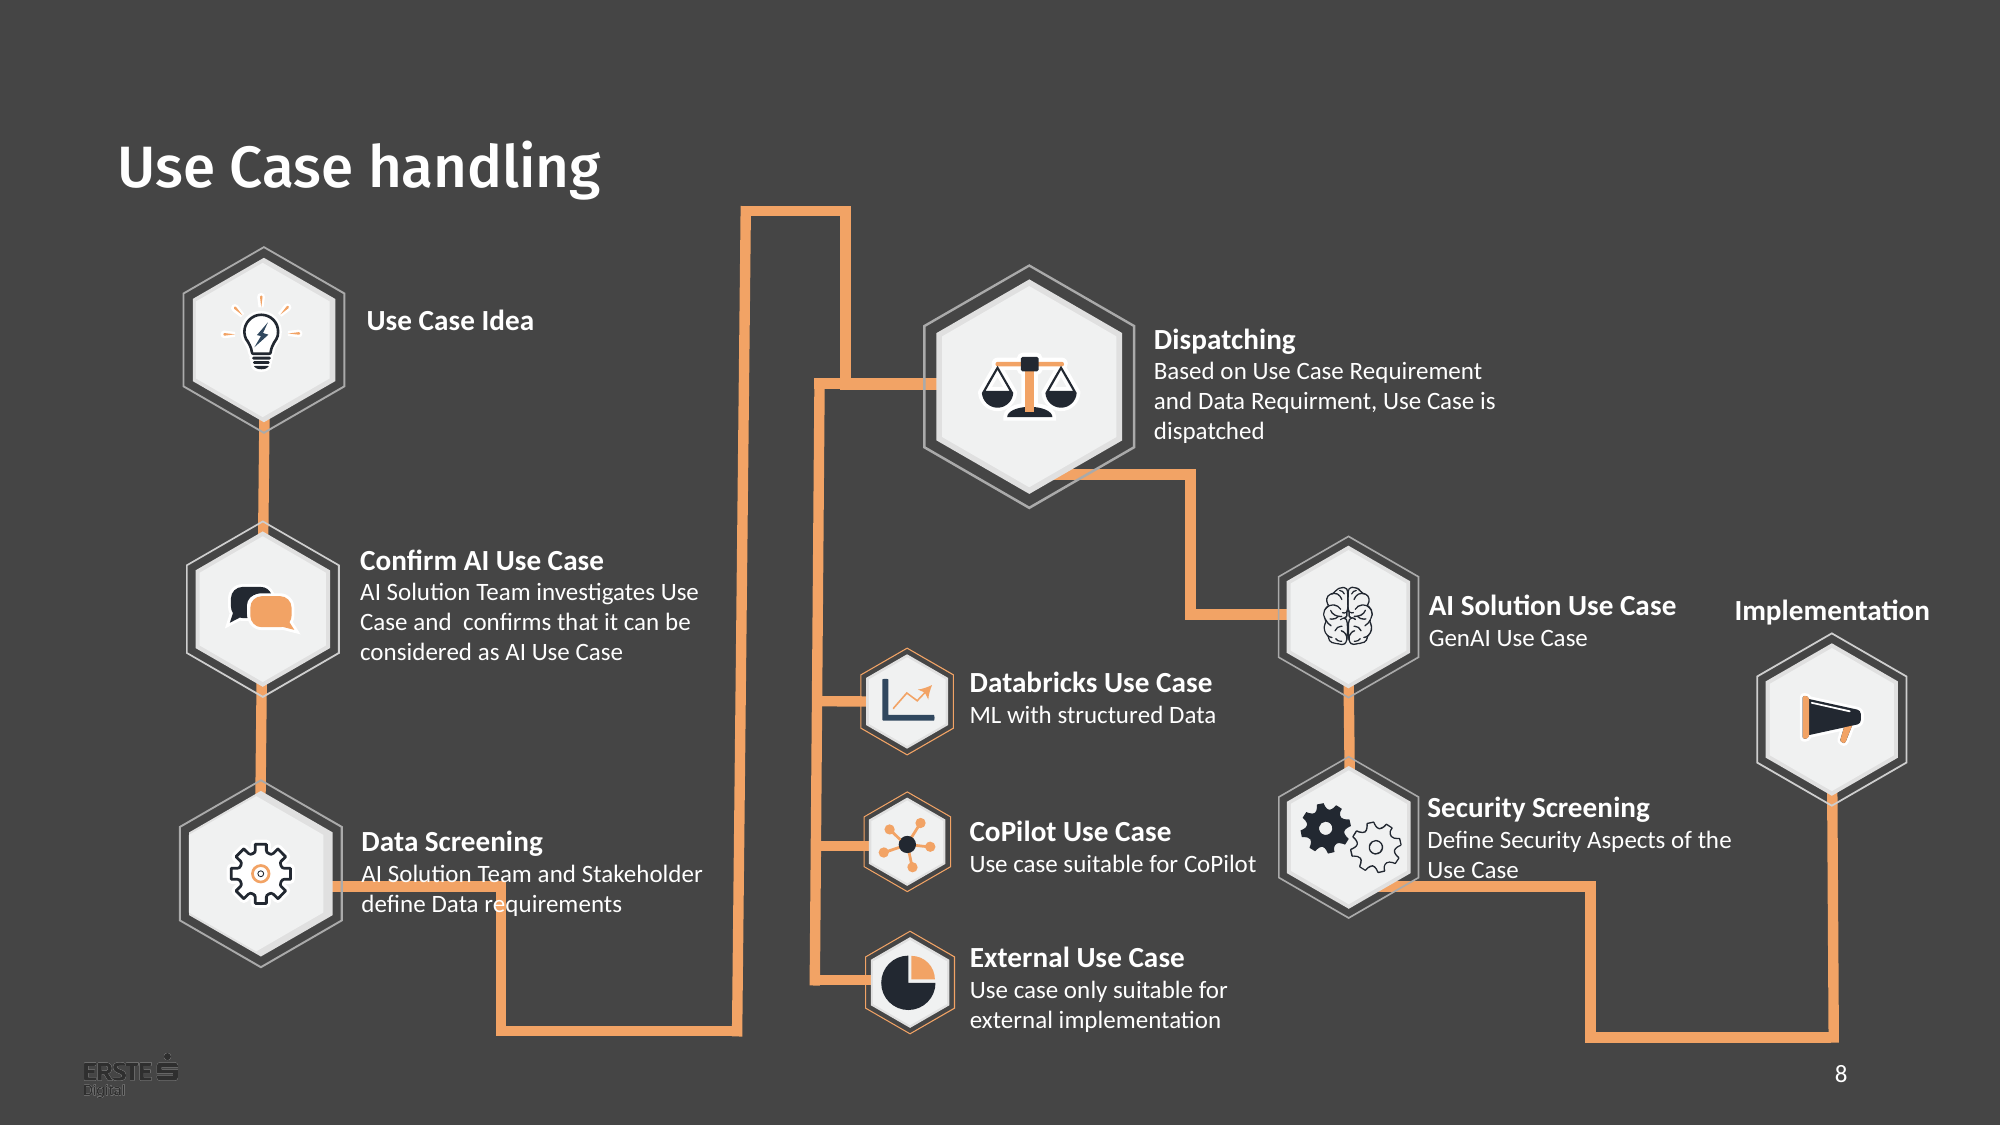

Use Case handling

Use Case Idea

Dispatching
Based on Use Case Requirement and Data Requirment, Use Case is dispatched

Confirm AI Use Case
AI Solution Team investigates Use
Case and  confirms that it can be considered as AI Use Case

AI Solution Use Case
GenAI Use Case
Implementation

Databricks Use Case
ML with structured Data

Security Screening
Define Security Aspects of the Use Case

CoPilot Use Case
Use case suitable for CoPilot
Data Screening
AI Solution Team and Stakeholder define Data requirements

External Use Case
Use case only suitable for external implementation

8